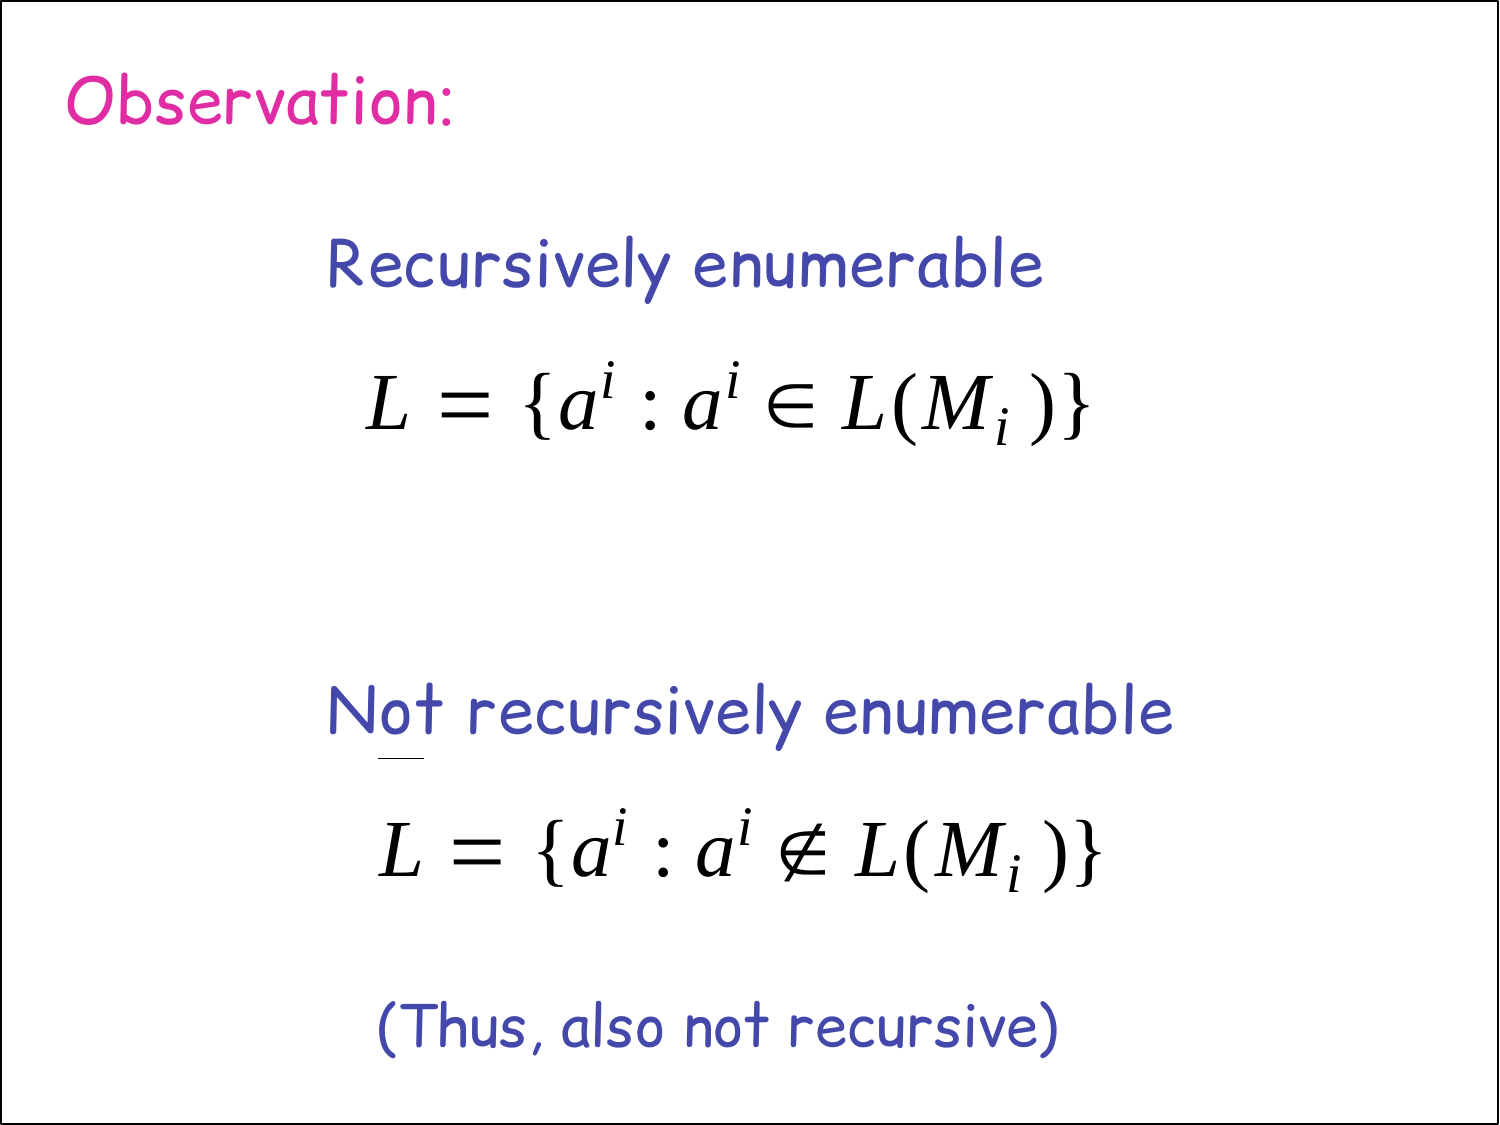

# Observation:
Recursively enumerable
L = {ai : ai ∈ L(Mi )}

Not recursively enumerable
L = {ai : ai ∉ L(Mi )}
(Thus, also not recursive)